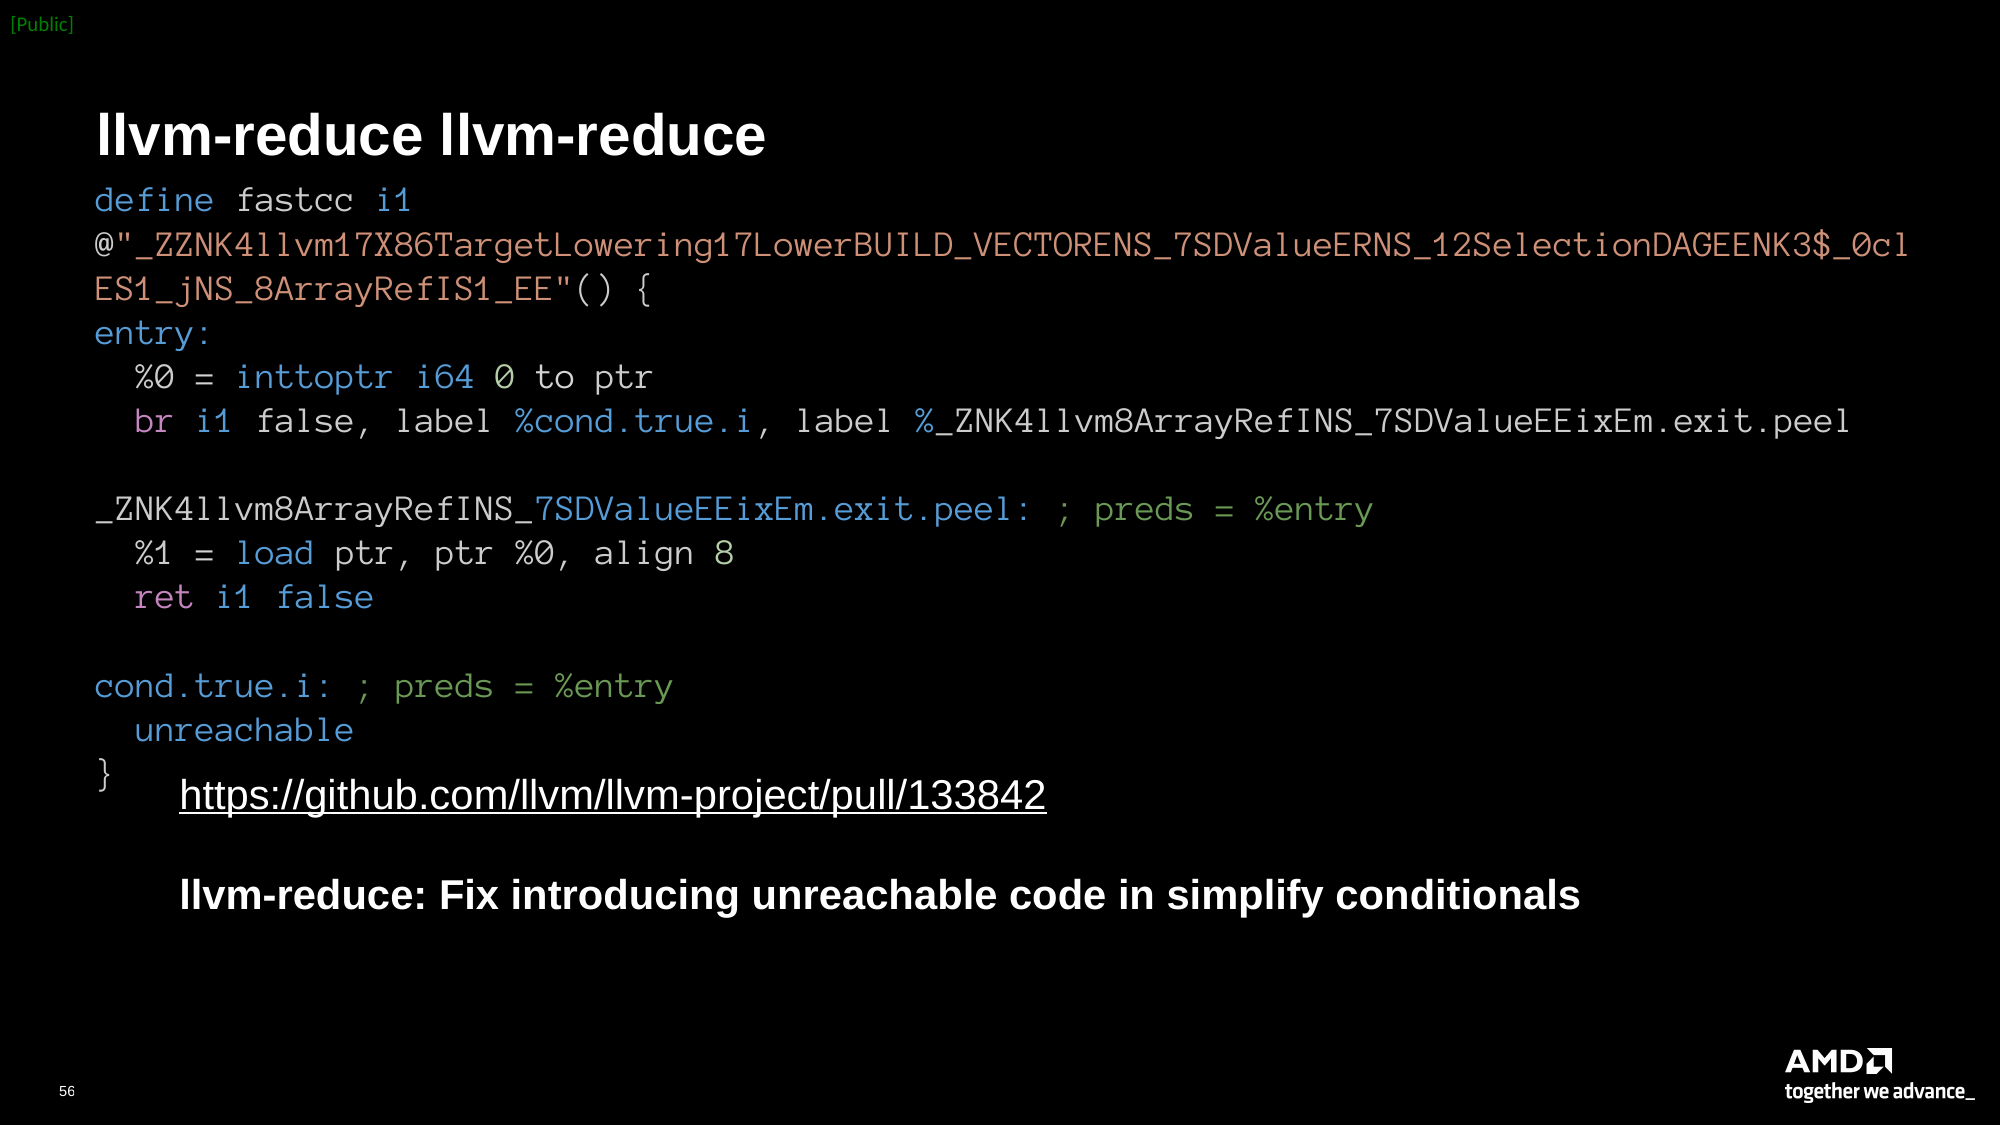

# llvm-reduce llvm-reduce
define fastcc i1 @"_ZZNK4llvm17X86TargetLowering17LowerBUILD_VECTORENS_7SDValueERNS_12SelectionDAGEENK3$_0clES1_jNS_8ArrayRefIS1_EE"() {
entry:
  %0 = inttoptr i64 0 to ptr
  br i1 false, label %cond.true.i, label %_ZNK4llvm8ArrayRefINS_7SDValueEEixEm.exit.peel
_ZNK4llvm8ArrayRefINS_7SDValueEEixEm.exit.peel: ; preds = %entry
  %1 = load ptr, ptr %0, align 8
  ret i1 false
cond.true.i: ; preds = %entry
  unreachable
}
https://github.com/llvm/llvm-project/pull/133842

llvm-reduce: Fix introducing unreachable code in simplify conditionals